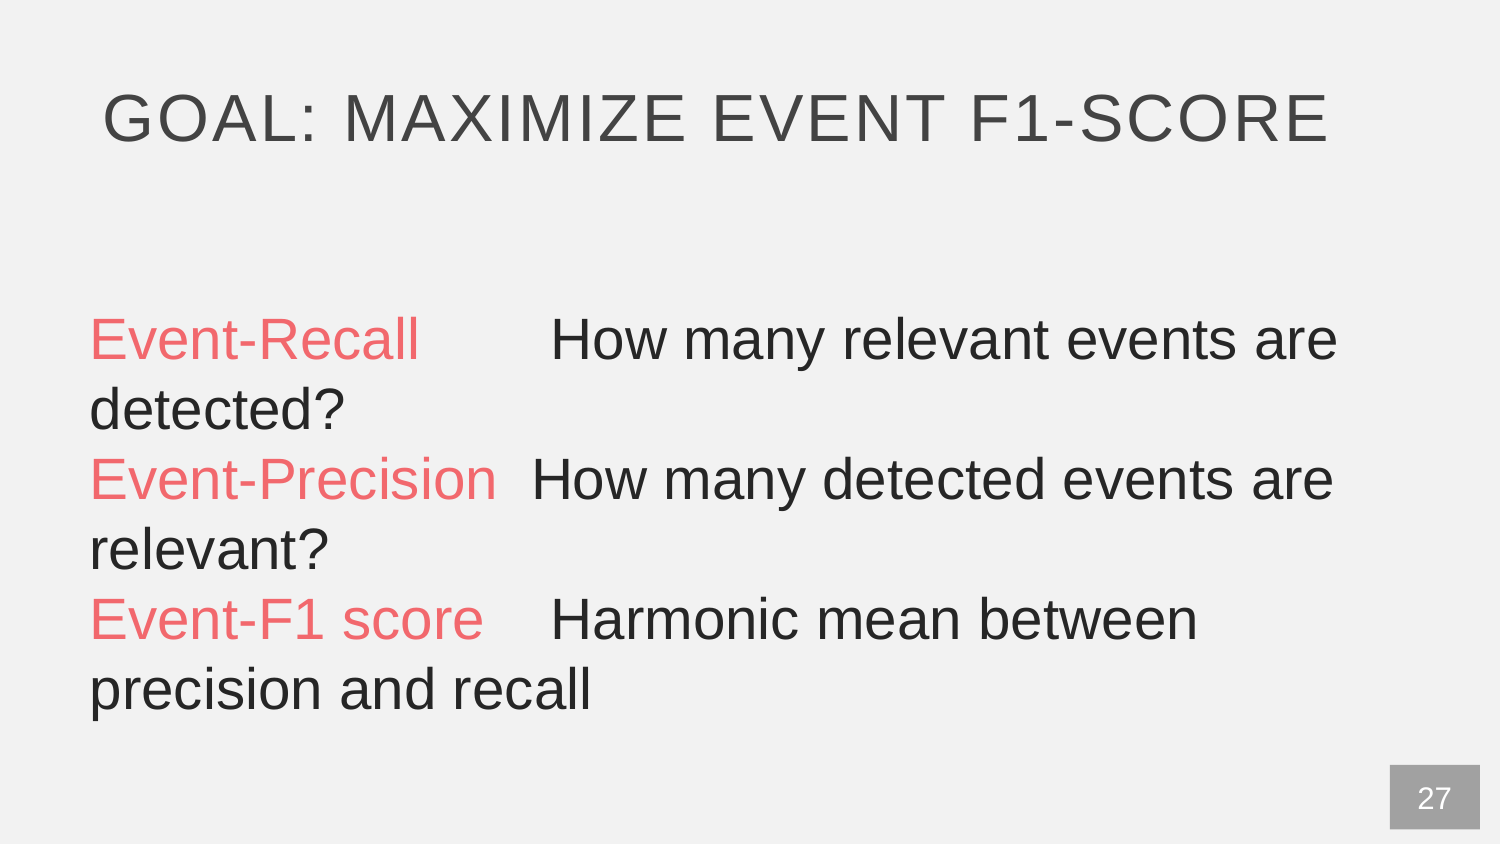

Goal: maximize event f1-score
Event-Recall        How many relevant events are detected?
Event-Precision  How many detected events are relevant?
Event-F1 score    Harmonic mean between precision and recall
27